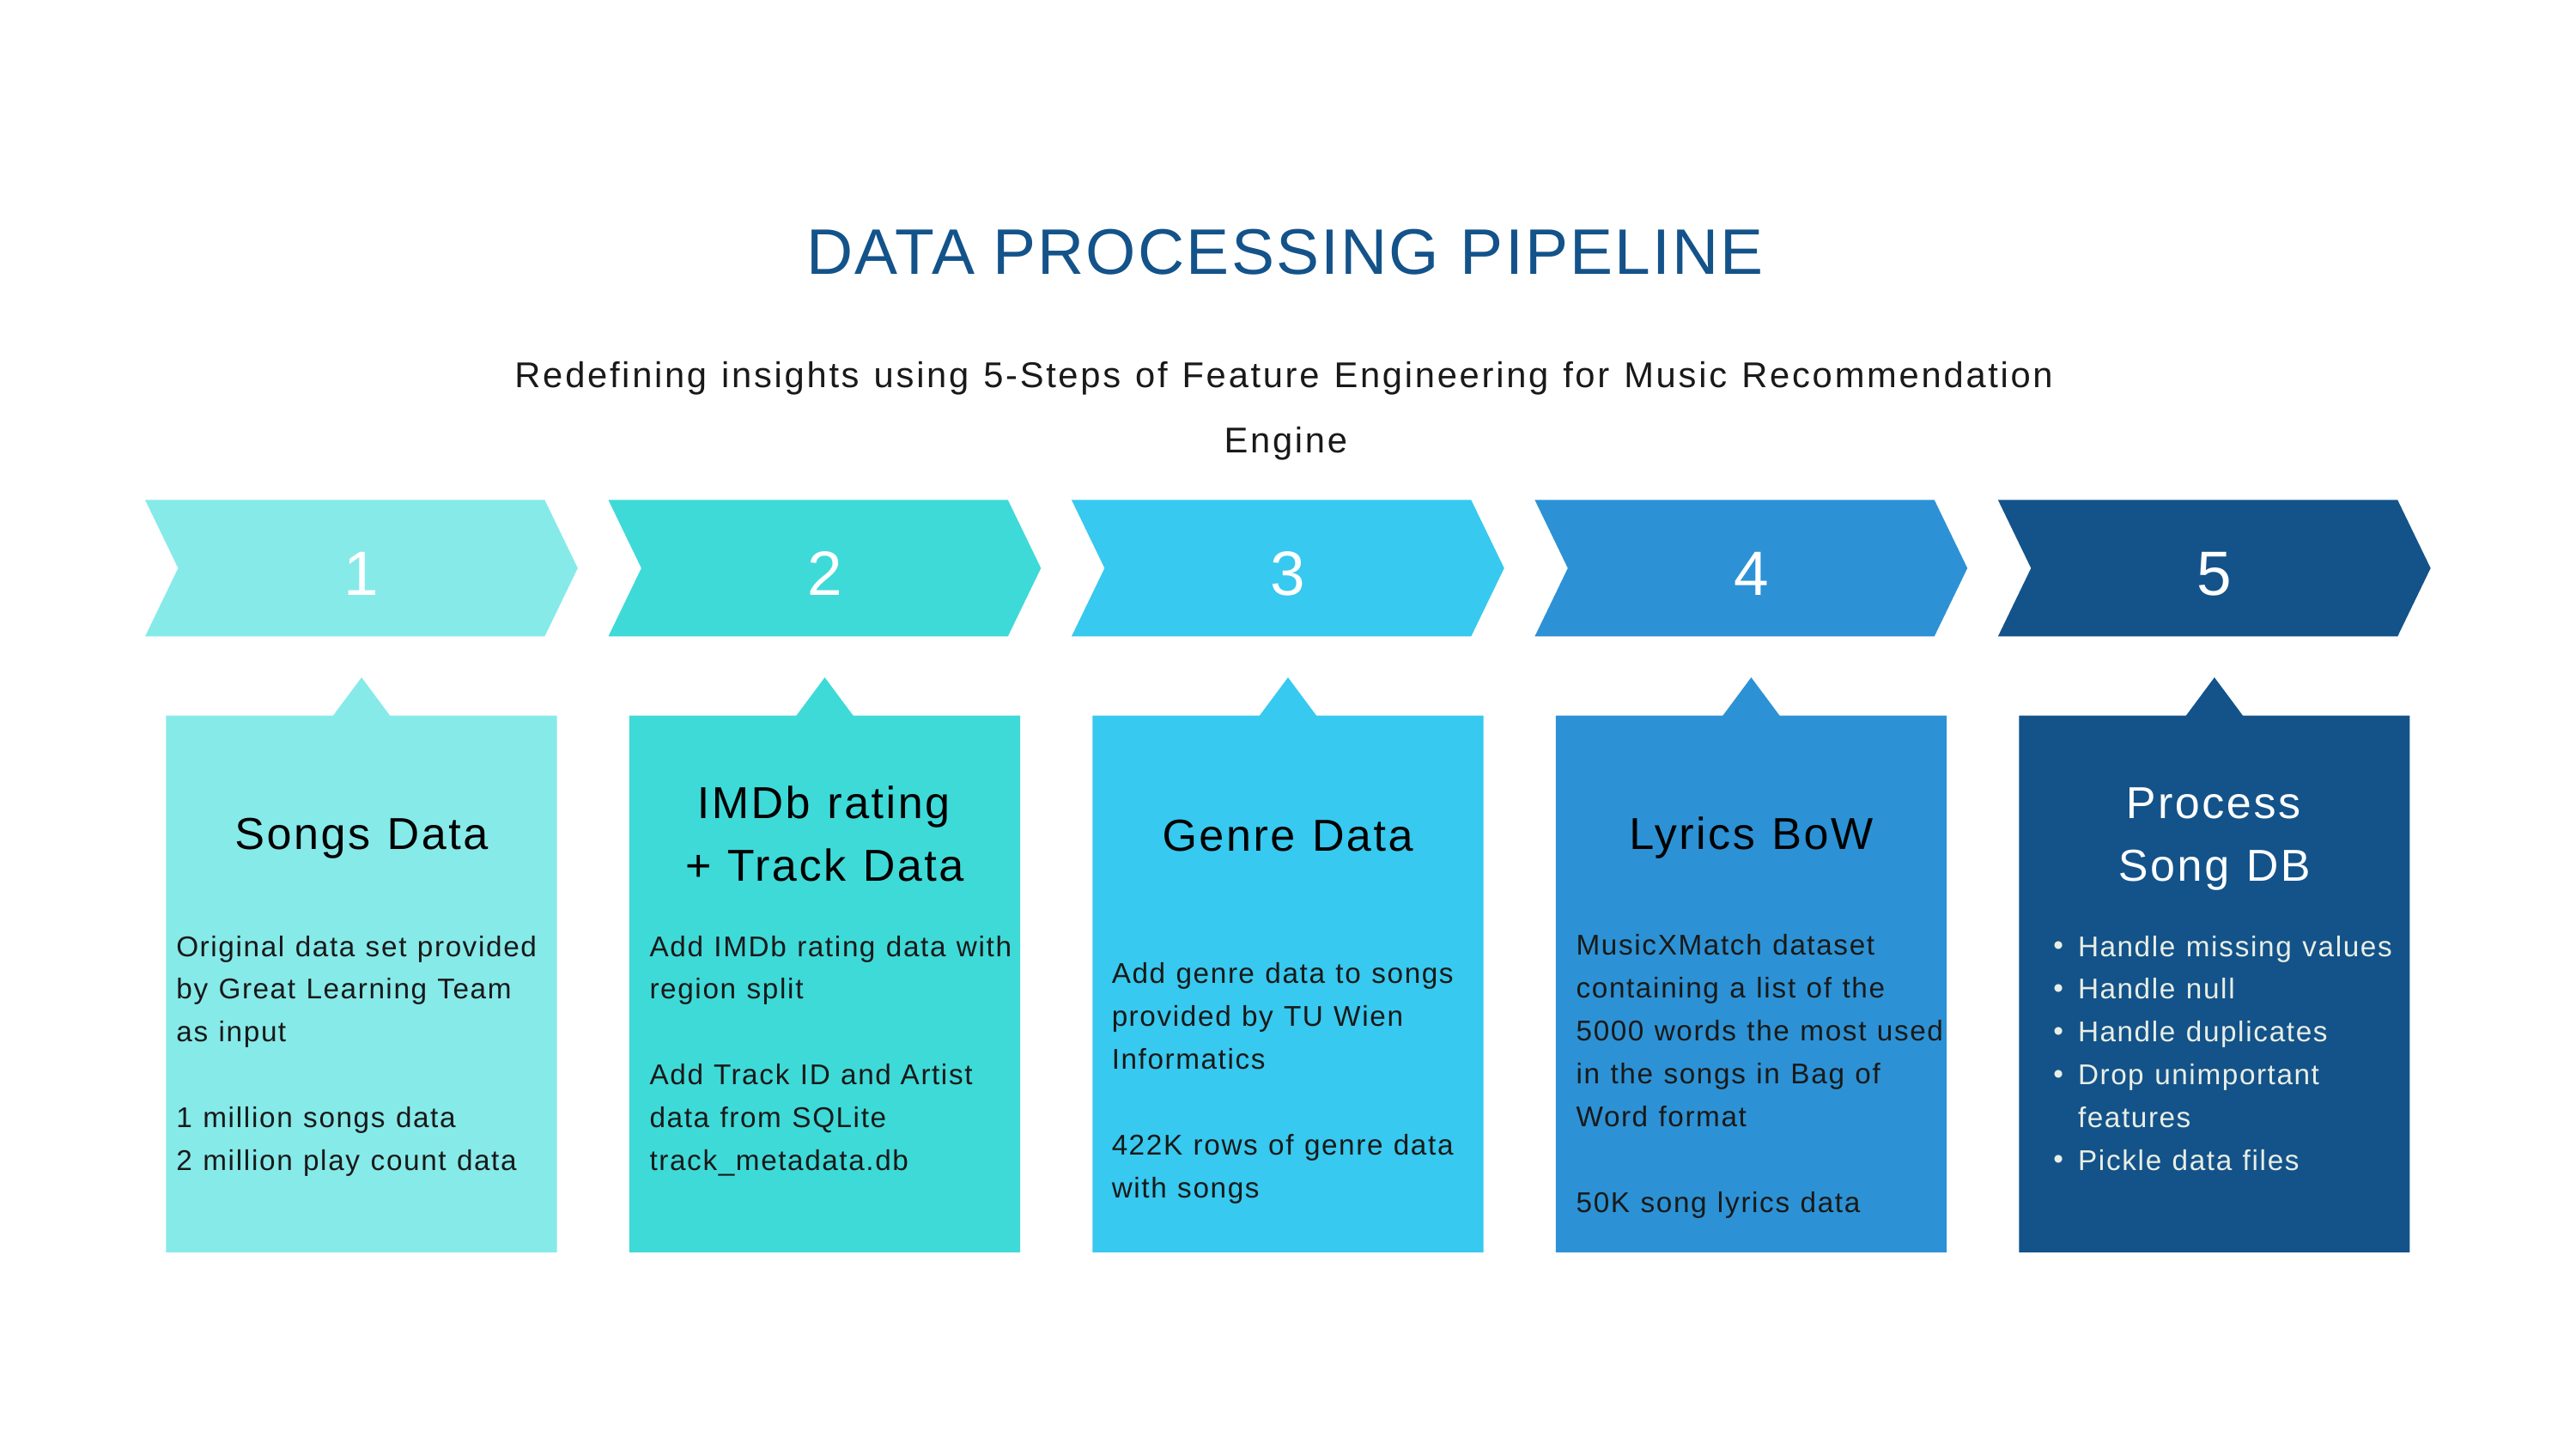

DATA PROCESSING PIPELINE
Redefining insights using 5-Steps of Feature Engineering for Music Recommendation Engine

1
2
3
4
5

IMDb rating + Track Data
Process Song DB
Songs Data
Lyrics BoW
Genre Data
MusicXMatch dataset containing a list of the 5000 words the most used in the songs in Bag of Word format

50K song lyrics data
Original data set provided by Great Learning Team as input

1 million songs data
2 million play count data

Add IMDb rating data with region split

Add Track ID and Artist data from SQLite track_metadata.db

Handle missing values
Handle null
Handle duplicates
Drop unimportant features
Pickle data files

Add genre data to songs provided by TU Wien Informatics

422K rows of genre data with songs